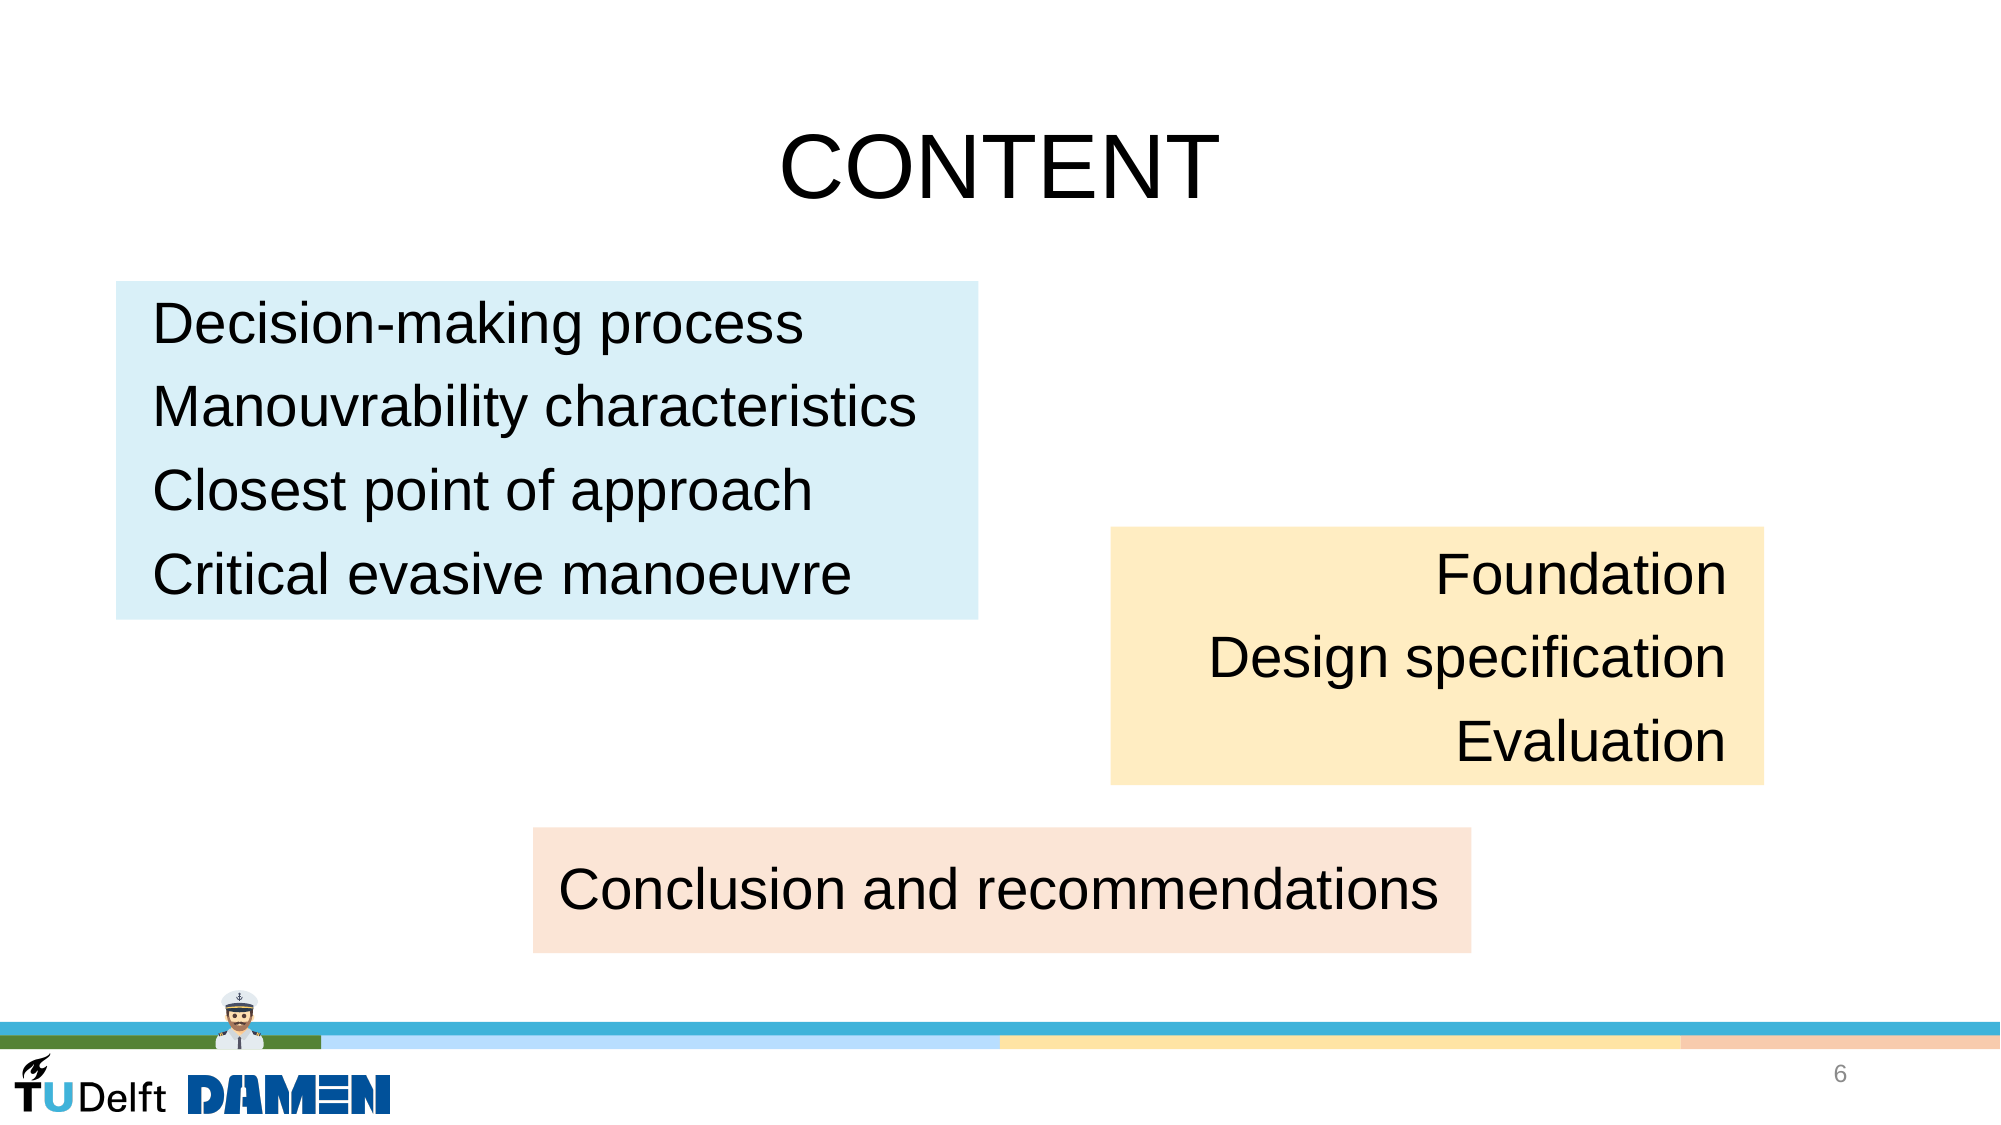

# CONTENT

Decision-making process
Manouvrability characteristics
Closest point of approach
Critical evasive manoeuvre

Foundation
Design specification
Evaluation

Conclusion and recommendations

6